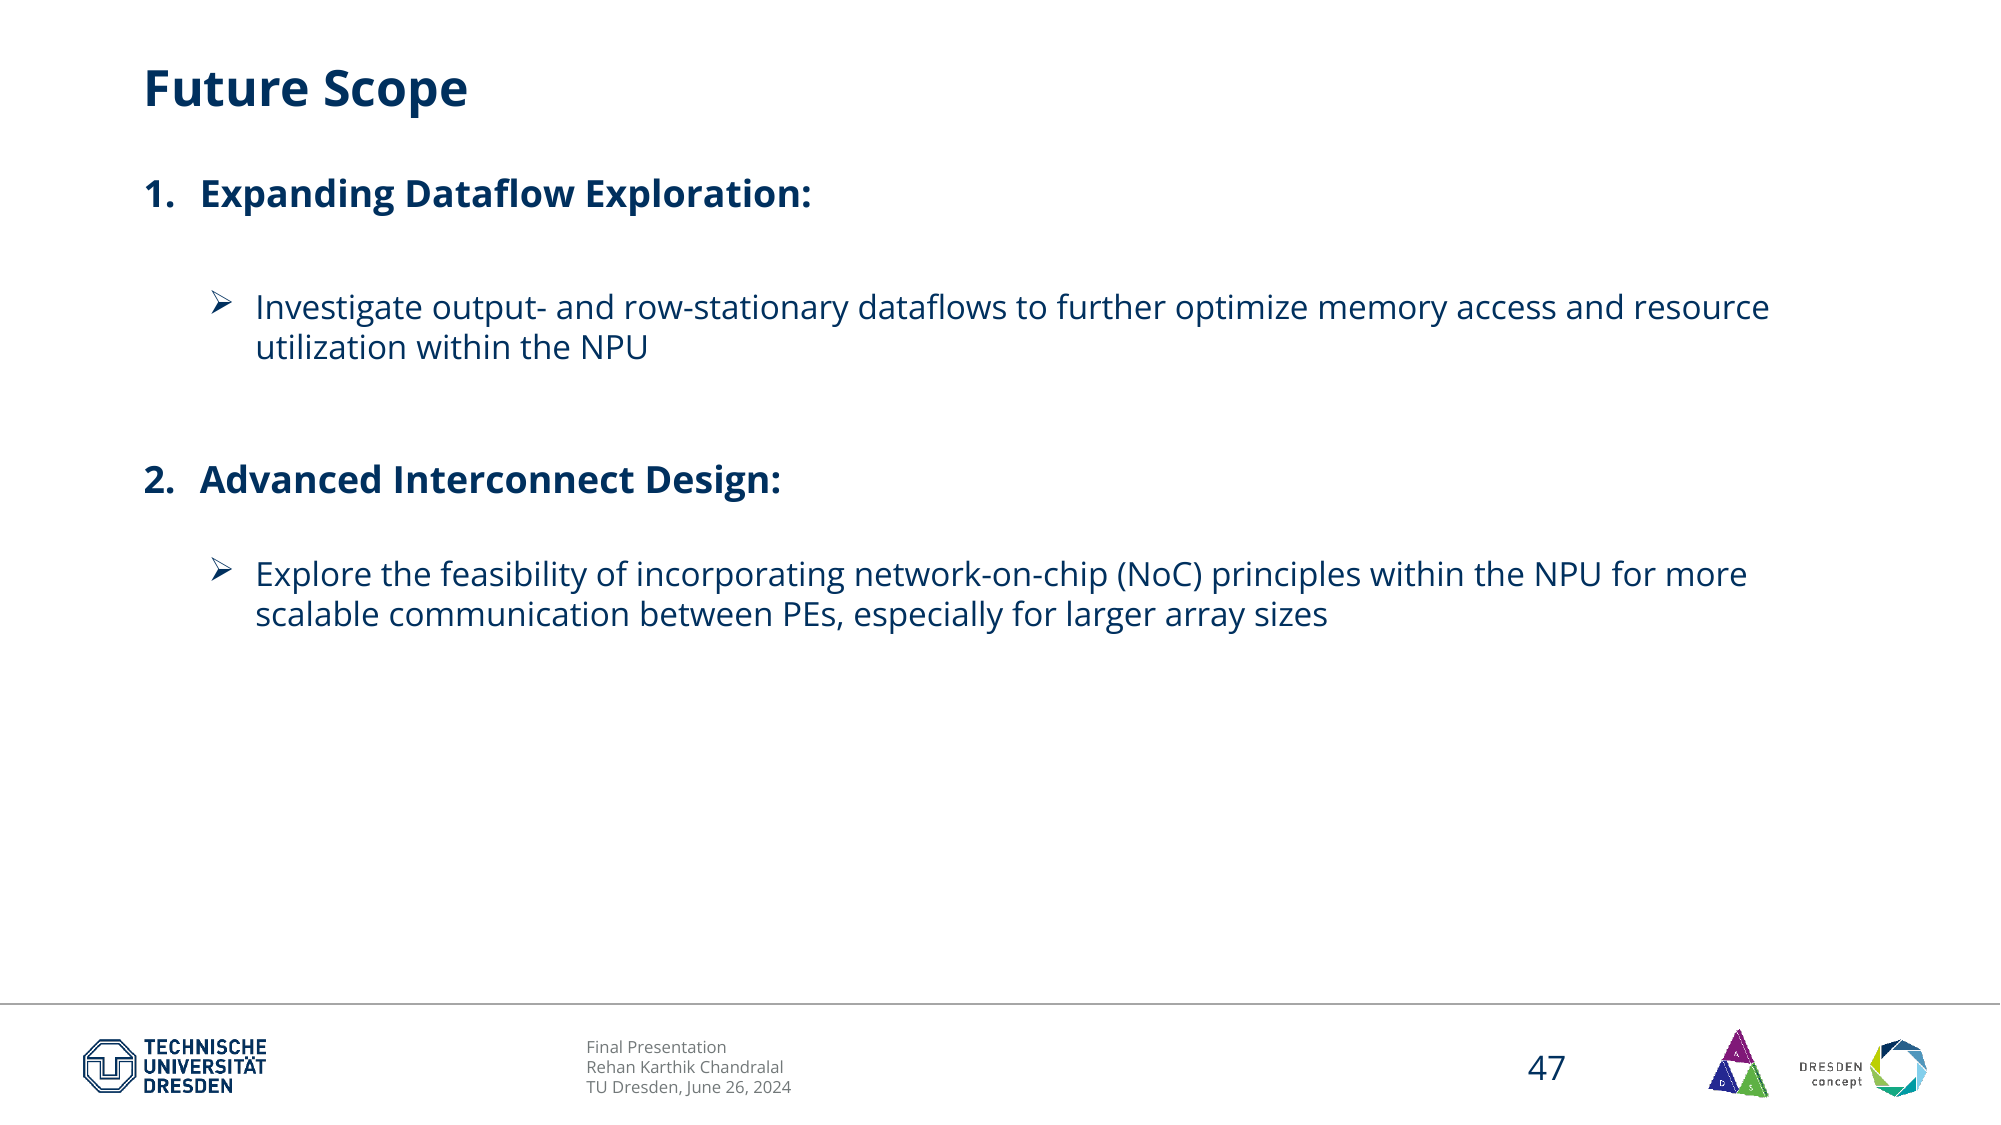

# Future Scope
Expanding Dataflow Exploration:

Investigate output- and row-stationary dataflows to further optimize memory access and resource utilization within the NPU

Advanced Interconnect Design:

Explore the feasibility of incorporating network-on-chip (NoC) principles within the NPU for more scalable communication between PEs, especially for larger array sizes